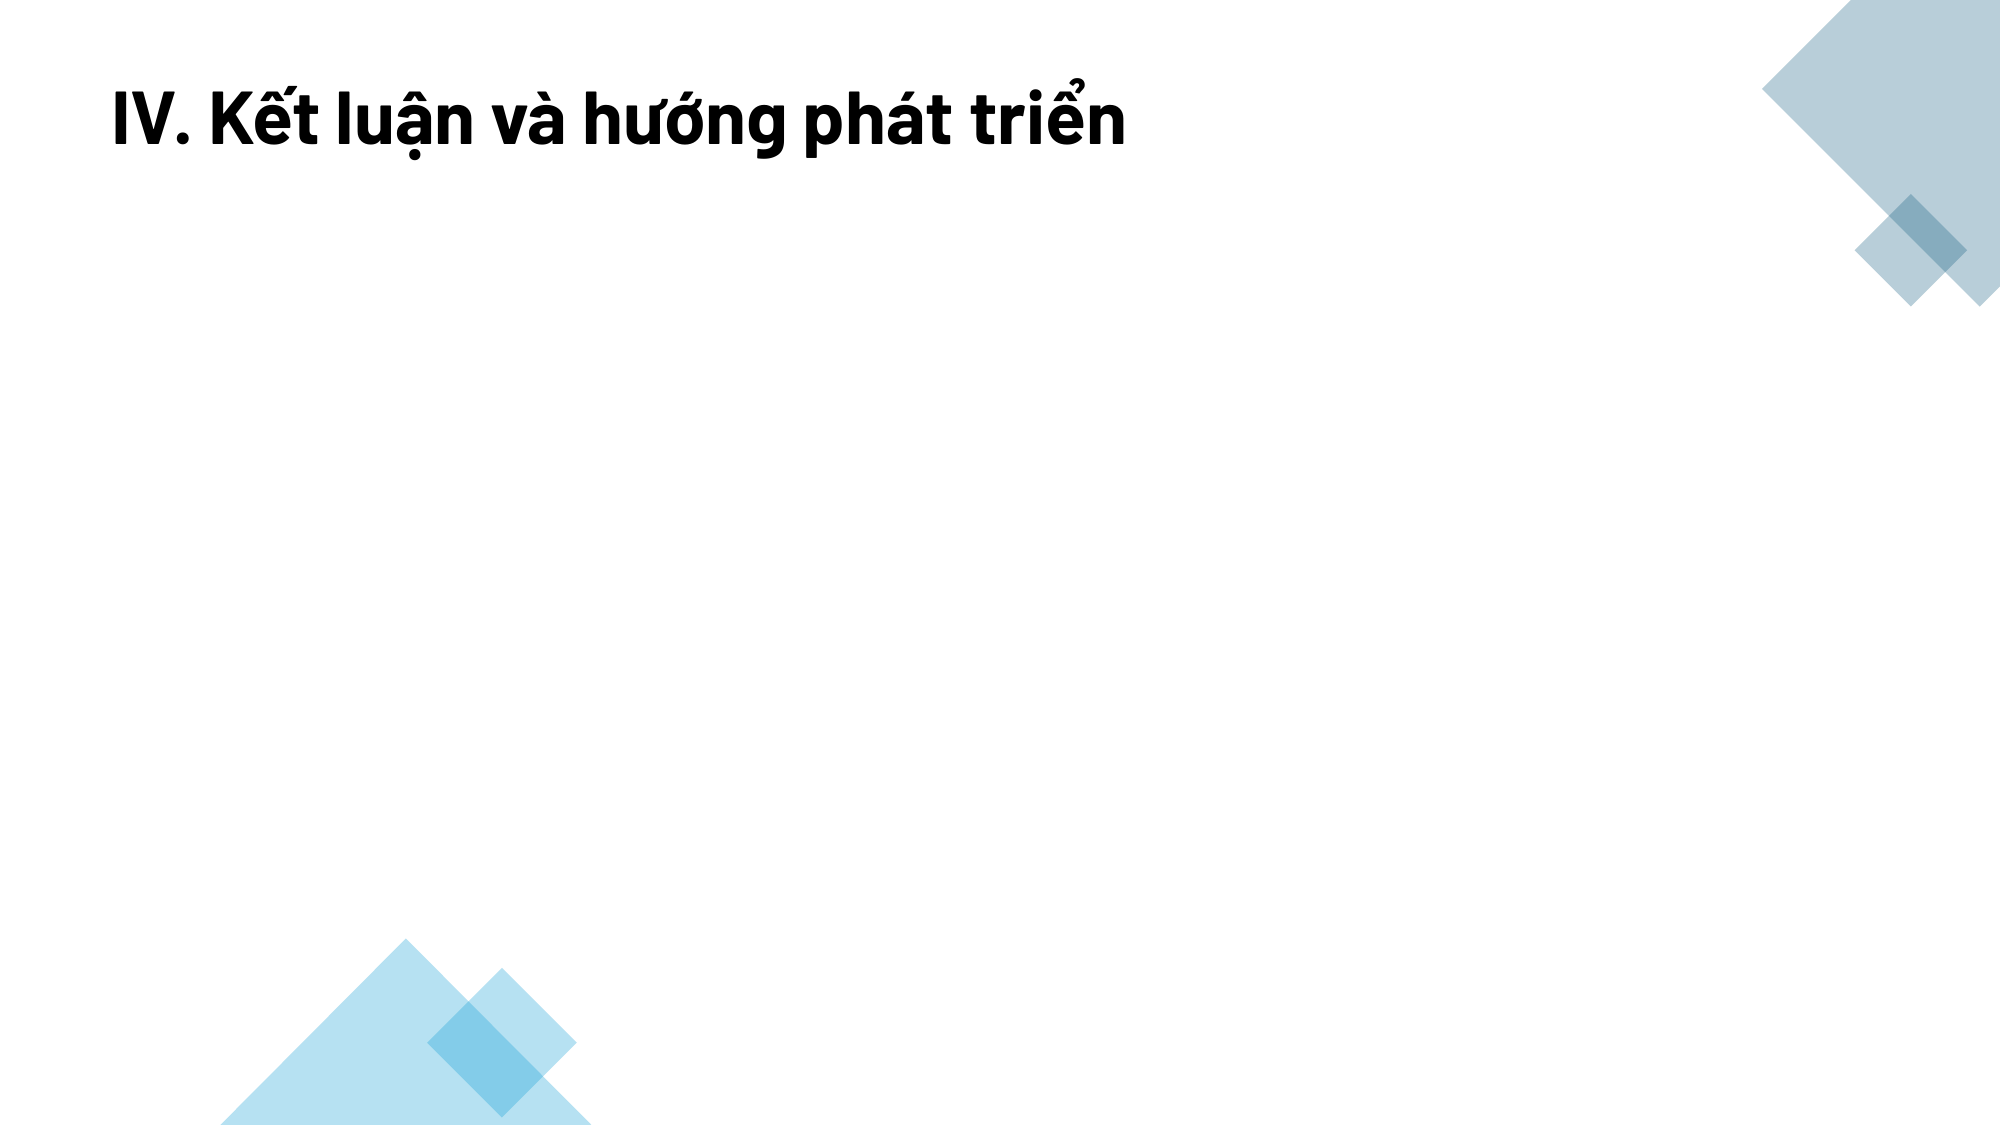

IV. Kết luận và hướng phát triển